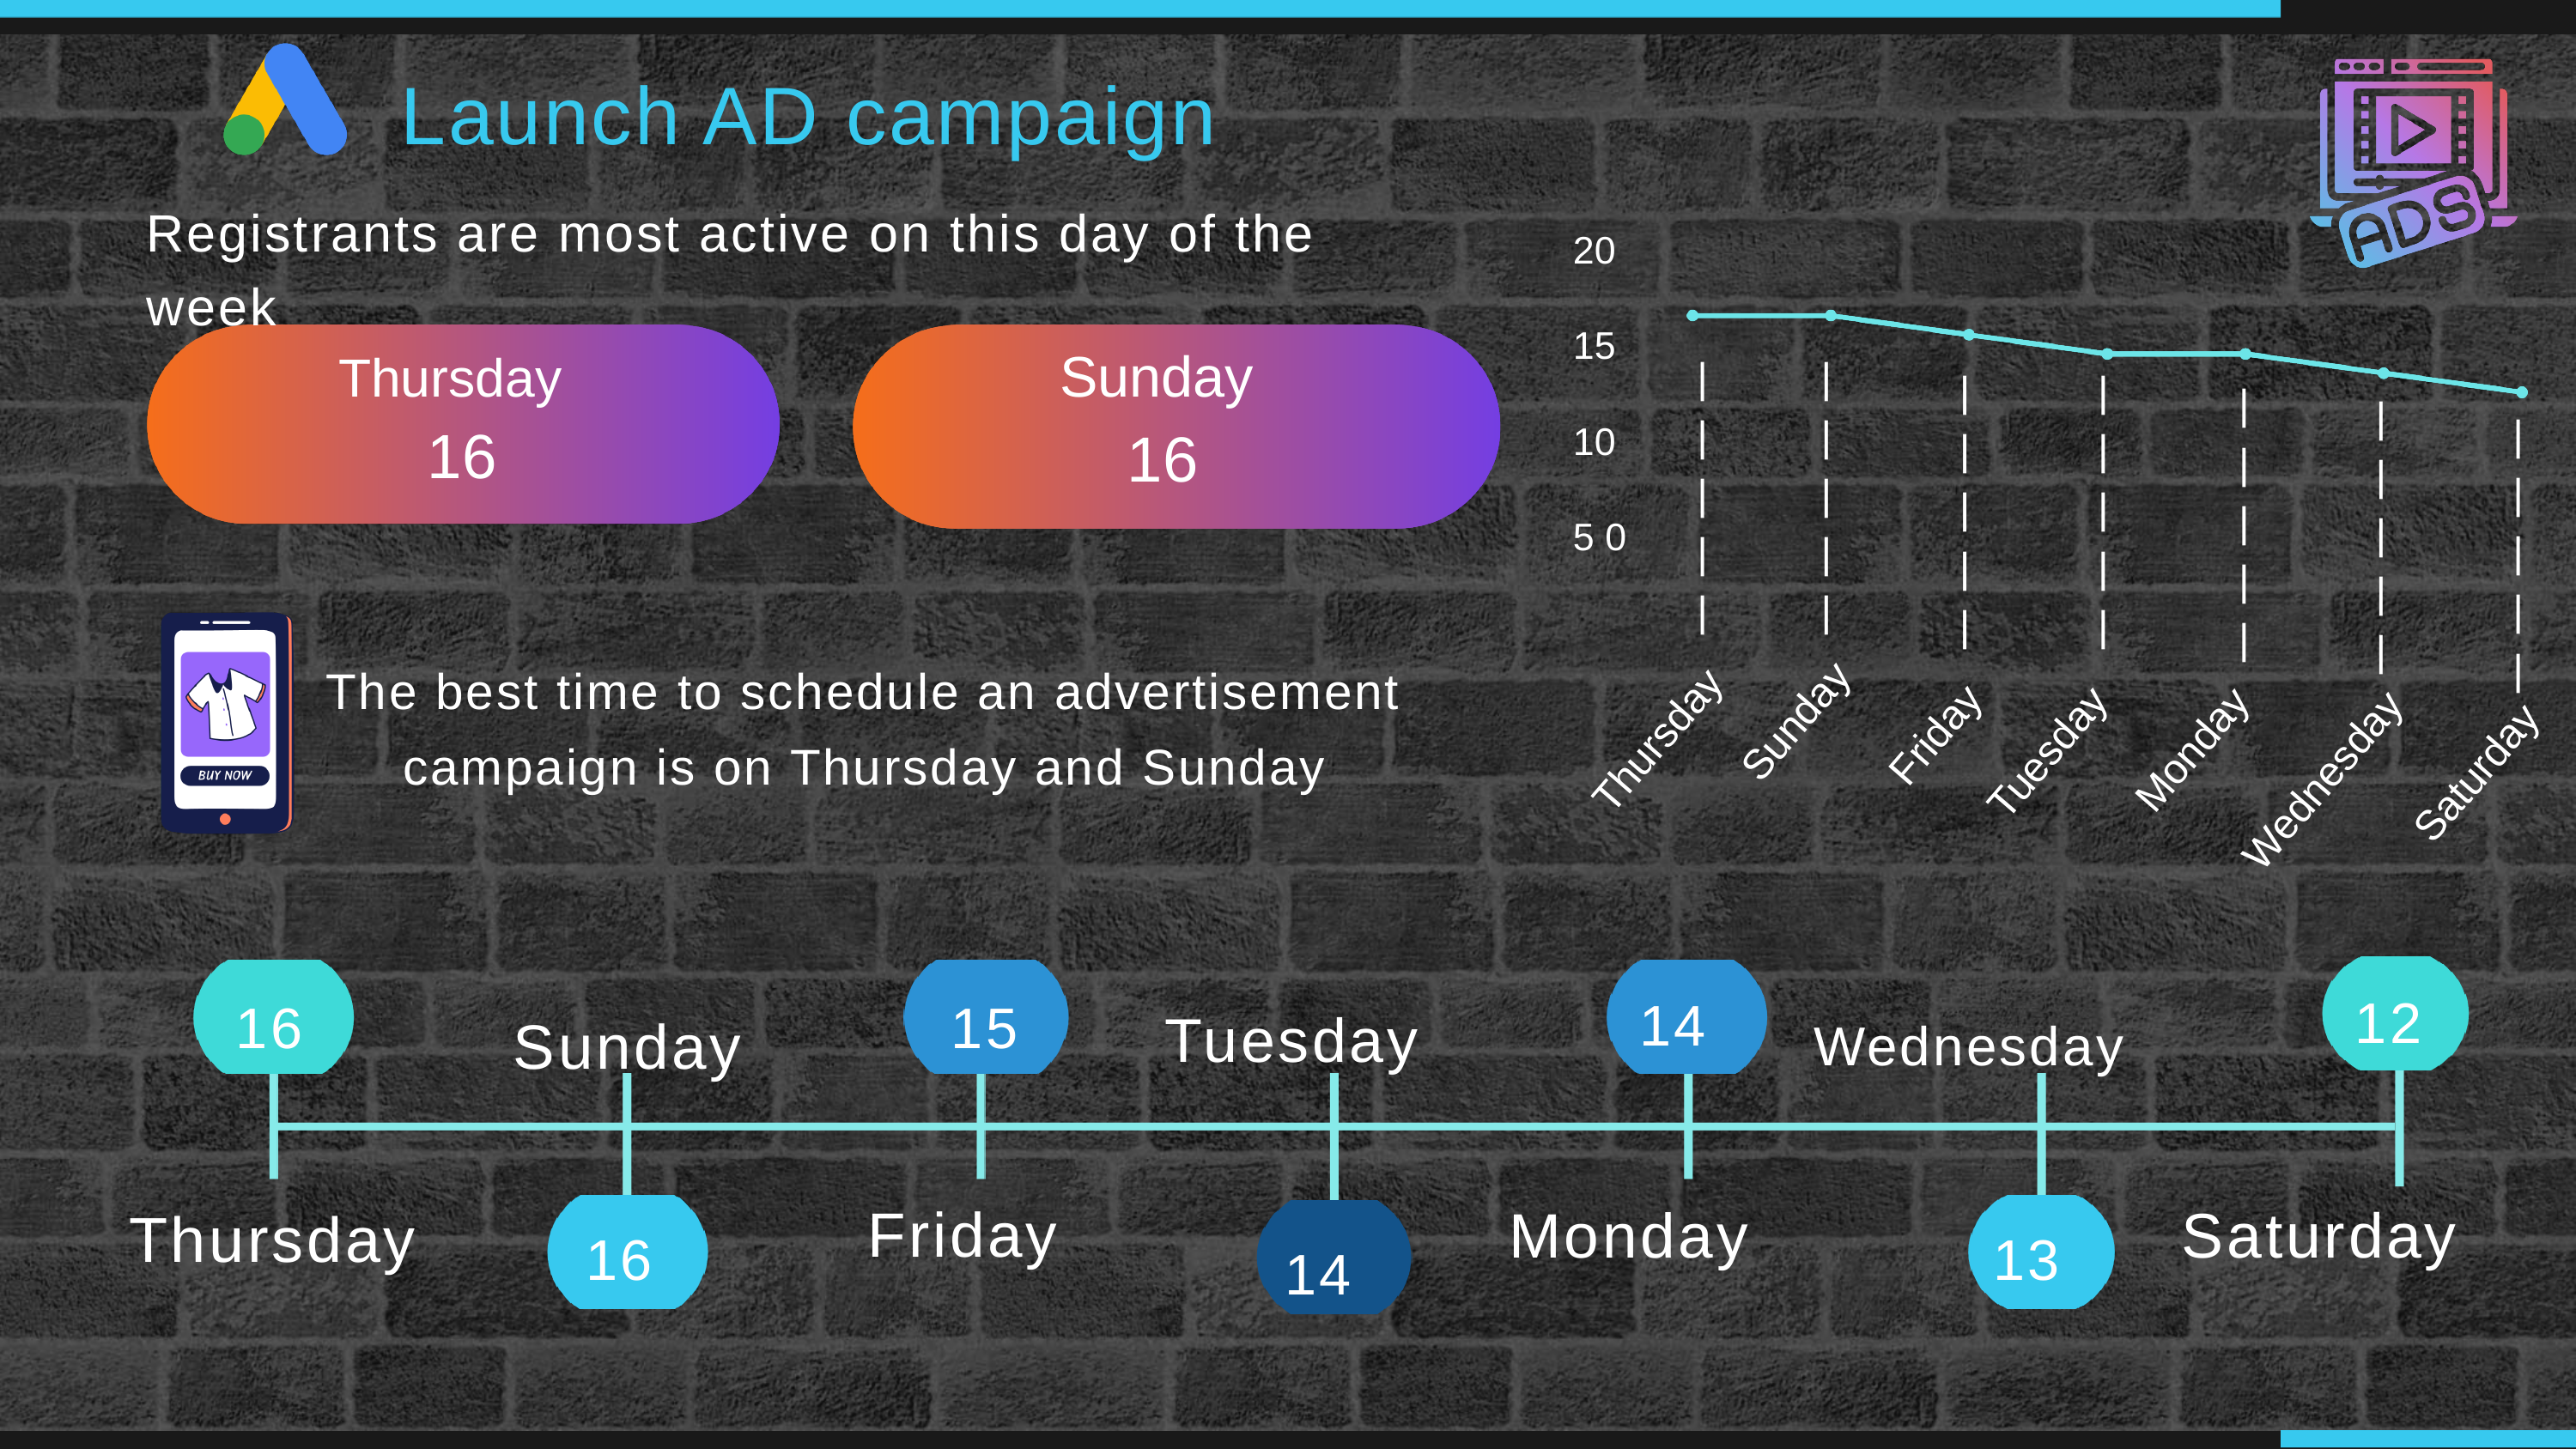

Launch AD campaign

20 15 10 5 0
Registrants are most active on this day of the week

Sunday
Thursday
|
|
|
|
|
|
|
|
|
|
|
|
|
|
|
|
|
|
|
|
|
|
|
|
|
|
|
|
|
|
|
|
|
|
|
16
16

The best time to schedule an advertisement campaign is on Thursday and Sunday
Sunday
Friday
Thursday
Monday
Tuesday
Saturday
Wednesday

12
14
16
15
Tuesday
Sunday
Wednesday
Saturday
Monday
Friday
Thursday
16
13
14